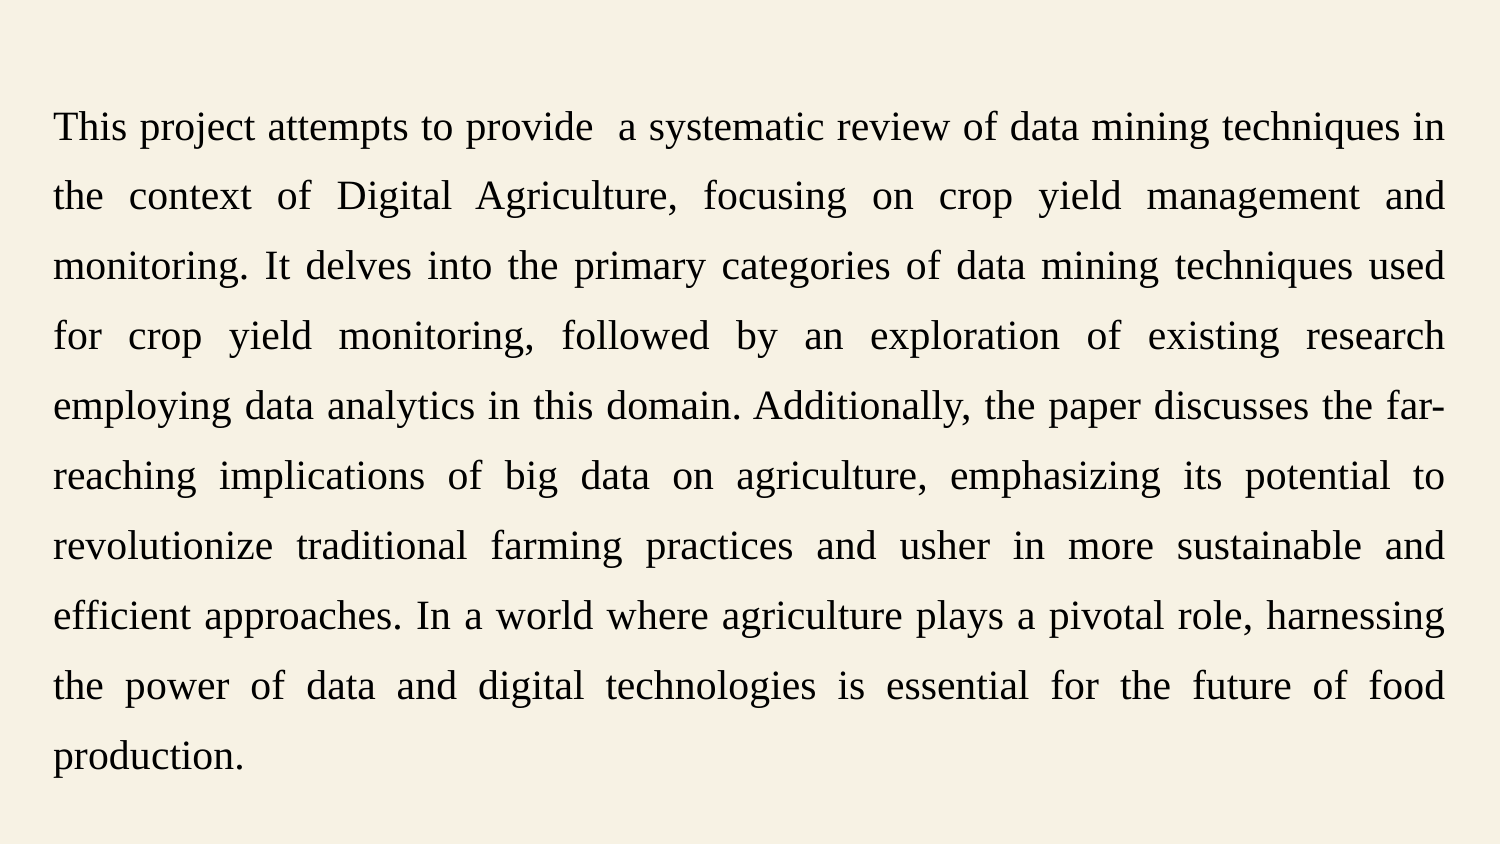

This project attempts to provide  a systematic review of data mining techniques in the context of Digital Agriculture, focusing on crop yield management and monitoring. It delves into the primary categories of data mining techniques used for crop yield monitoring, followed by an exploration of existing research employing data analytics in this domain. Additionally, the paper discusses the far-reaching implications of big data on agriculture, emphasizing its potential to revolutionize traditional farming practices and usher in more sustainable and efficient approaches. In a world where agriculture plays a pivotal role, harnessing the power of data and digital technologies is essential for the future of food production.